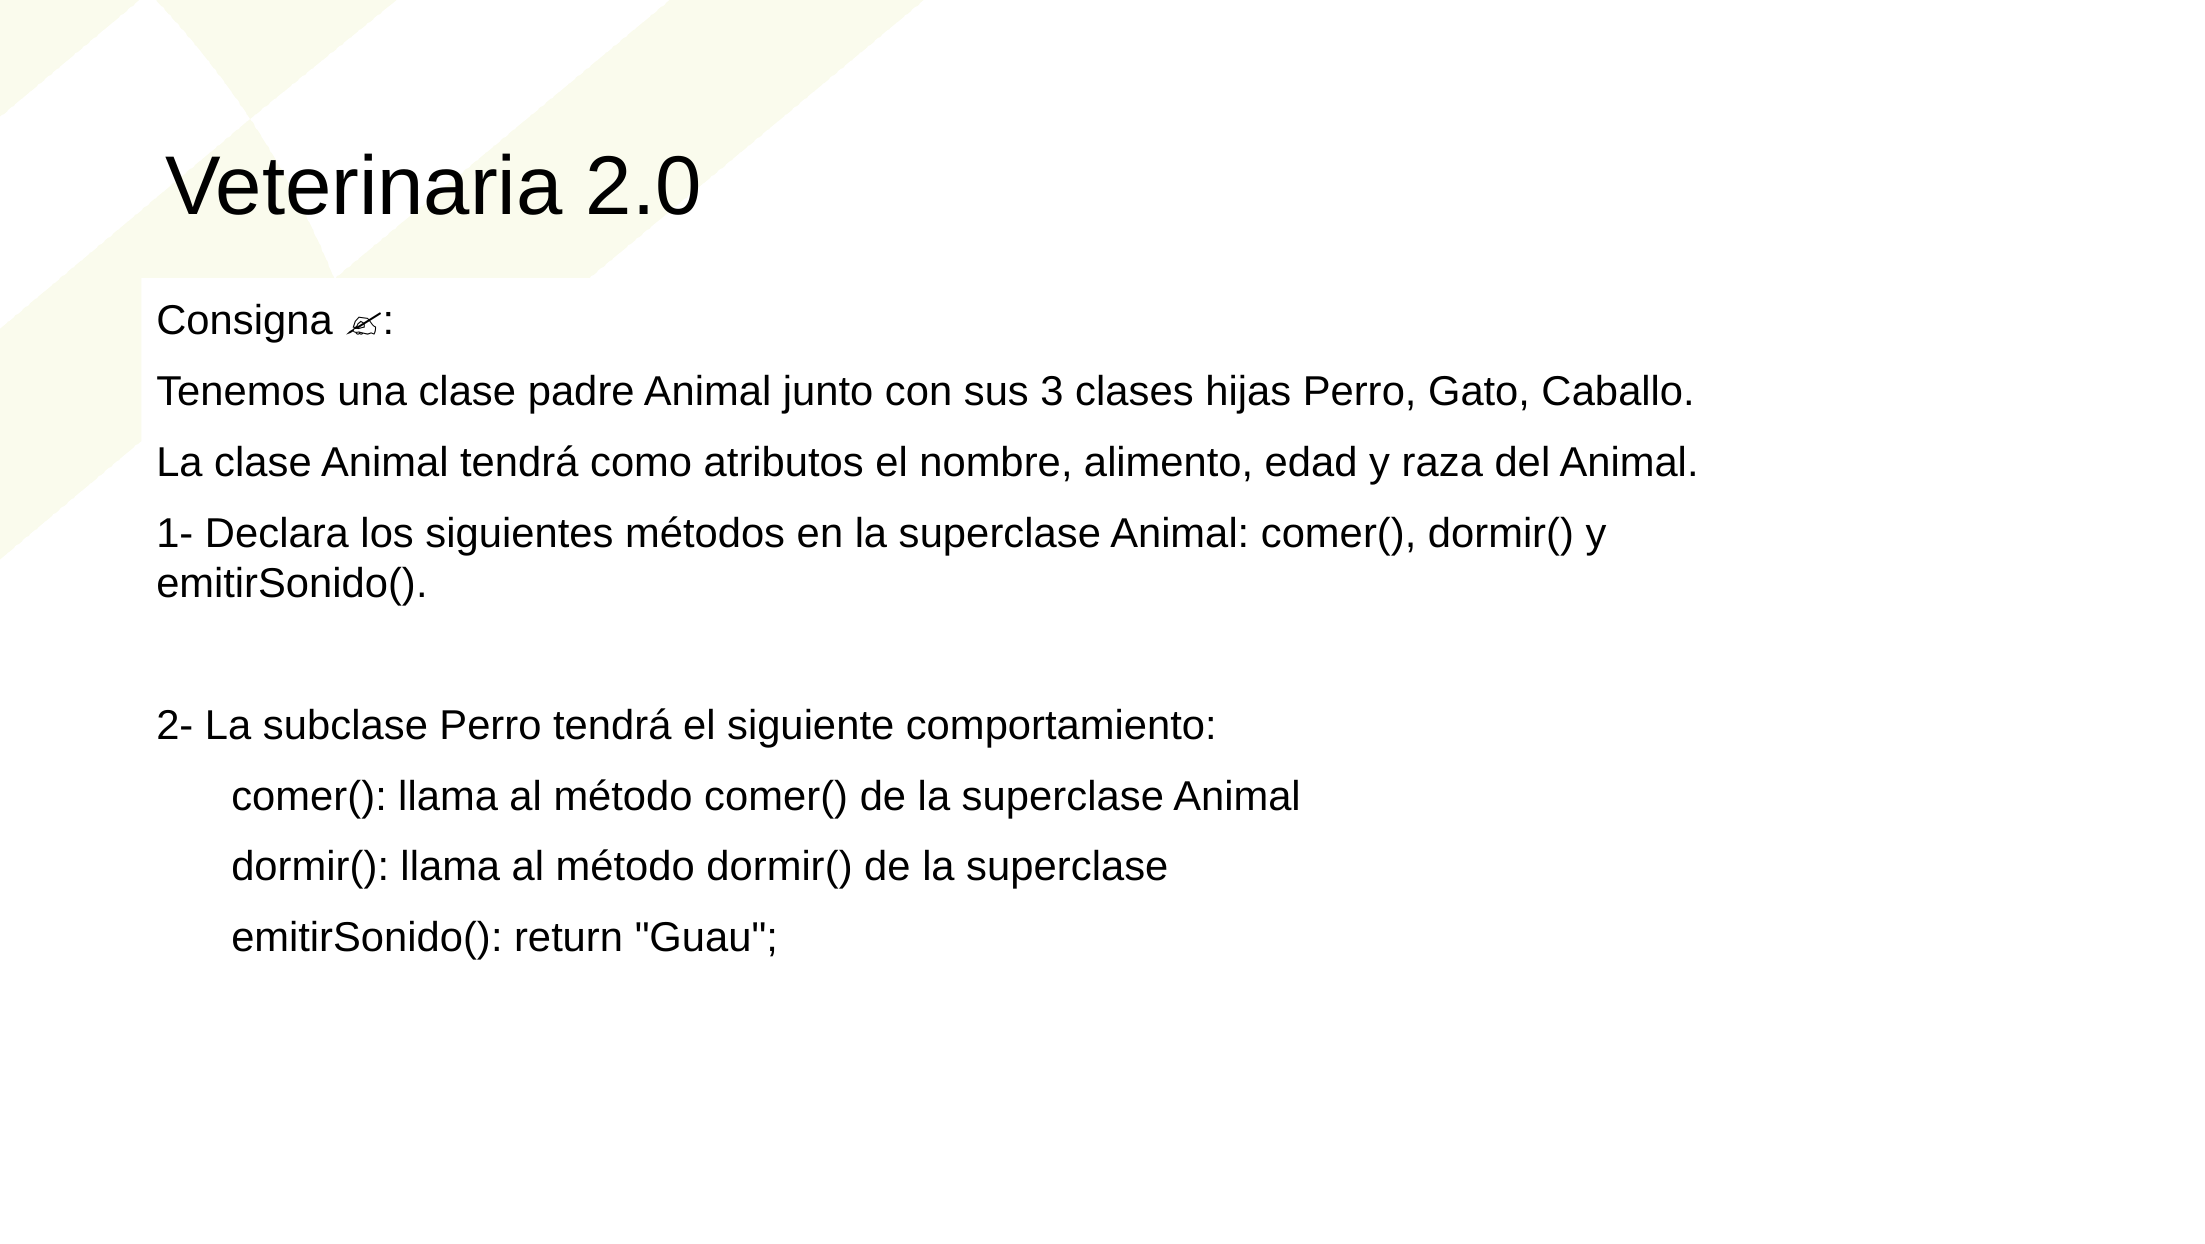

Veterinaria 2.0
Consigna ✍️:
Tenemos una clase padre Animal junto con sus 3 clases hijas Perro, Gato, Caballo.
La clase Animal tendrá como atributos el nombre, alimento, edad y raza del Animal.
1- Declara los siguientes métodos en la superclase Animal: comer(), dormir() y emitirSonido().

2- La subclase Perro tendrá el siguiente comportamiento:
comer(): llama al método comer() de la superclase Animal
dormir(): llama al método dormir() de la superclase
emitirSonido(): return "Guau";